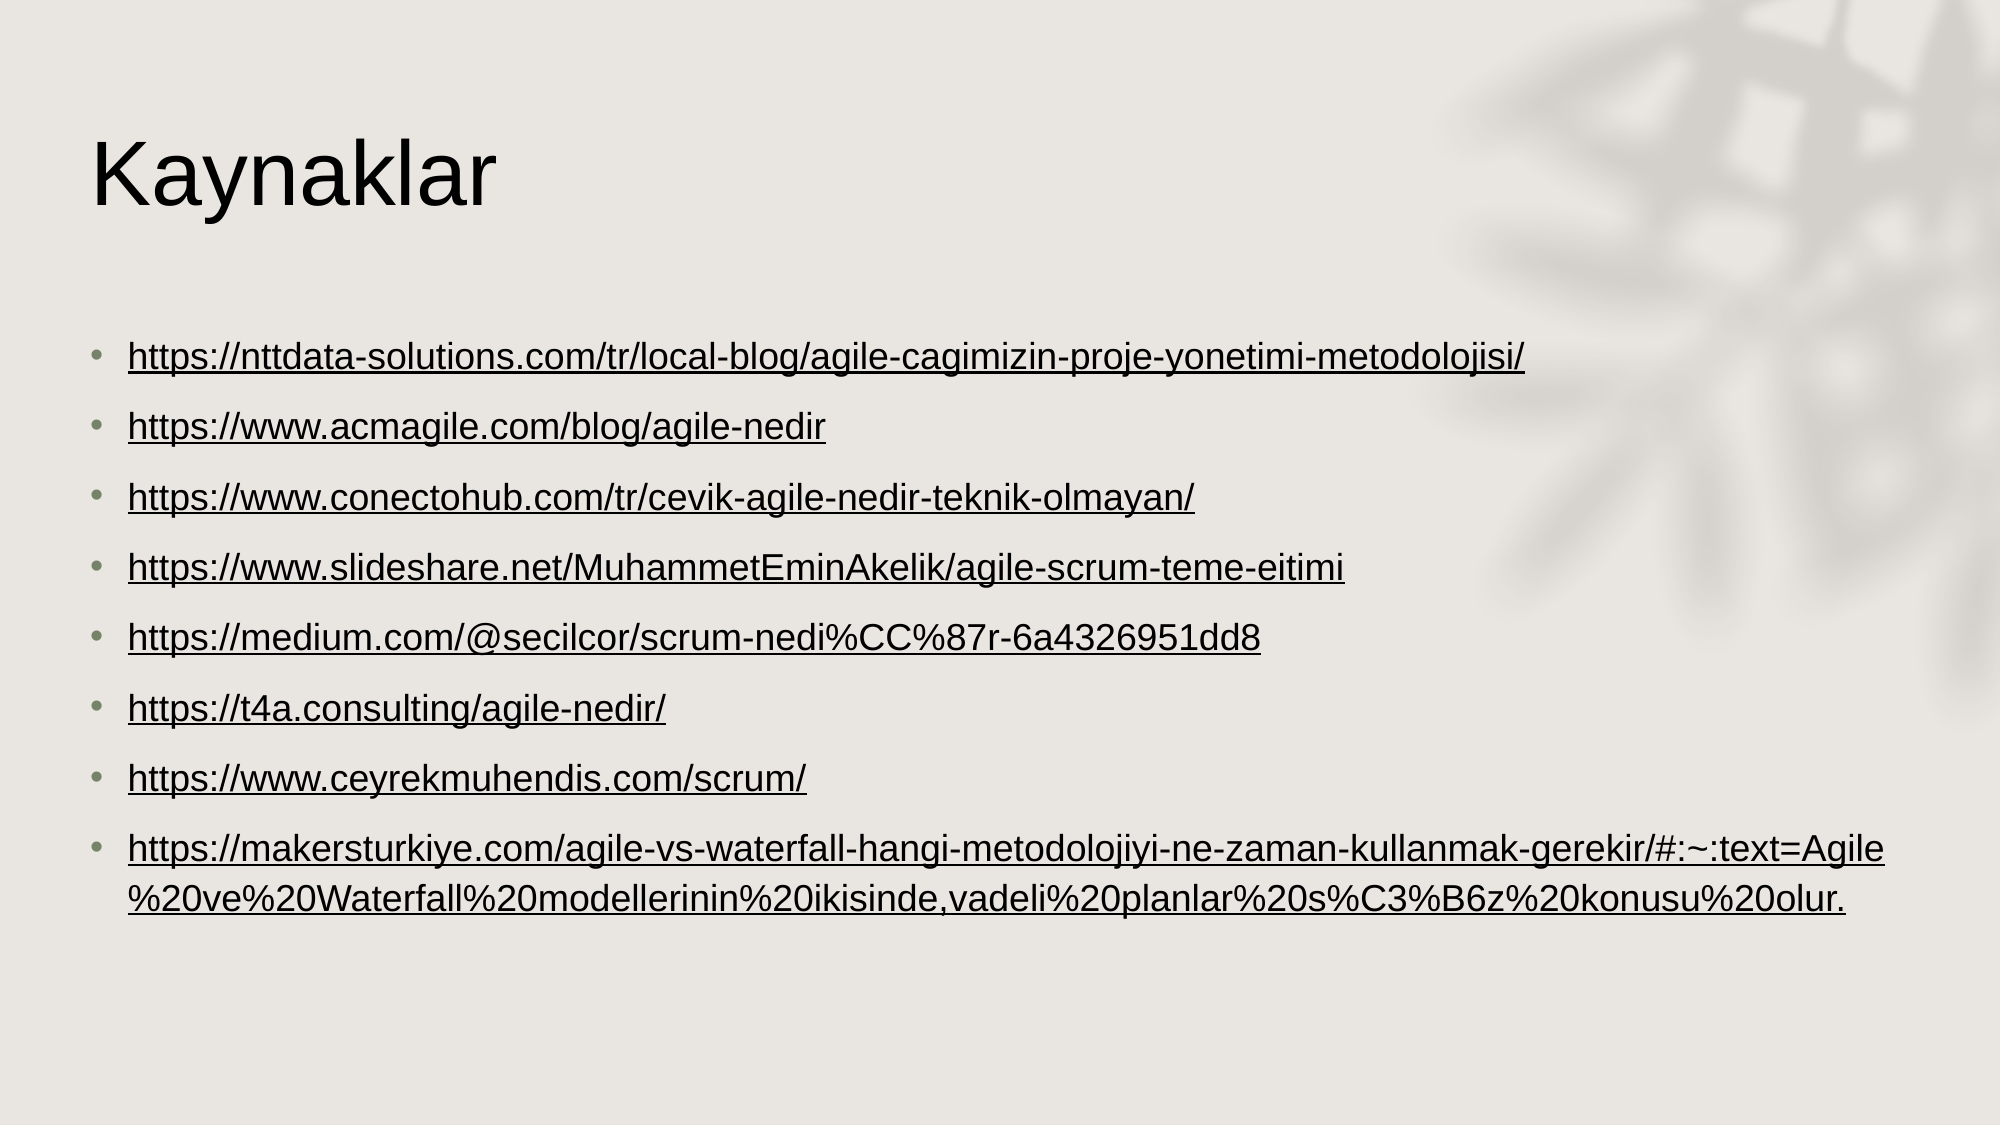

# Kaynaklar
https://nttdata-solutions.com/tr/local-blog/agile-cagimizin-proje-yonetimi-metodolojisi/
https://www.acmagile.com/blog/agile-nedir
https://www.conectohub.com/tr/cevik-agile-nedir-teknik-olmayan/
https://www.slideshare.net/MuhammetEminAkelik/agile-scrum-teme-eitimi
https://medium.com/@secilcor/scrum-nedi%CC%87r-6a4326951dd8
https://t4a.consulting/agile-nedir/
https://www.ceyrekmuhendis.com/scrum/
https://makersturkiye.com/agile-vs-waterfall-hangi-metodolojiyi-ne-zaman-kullanmak-gerekir/#:~:text=Agile%20ve%20Waterfall%20modellerinin%20ikisinde,vadeli%20planlar%20s%C3%B6z%20konusu%20olur.